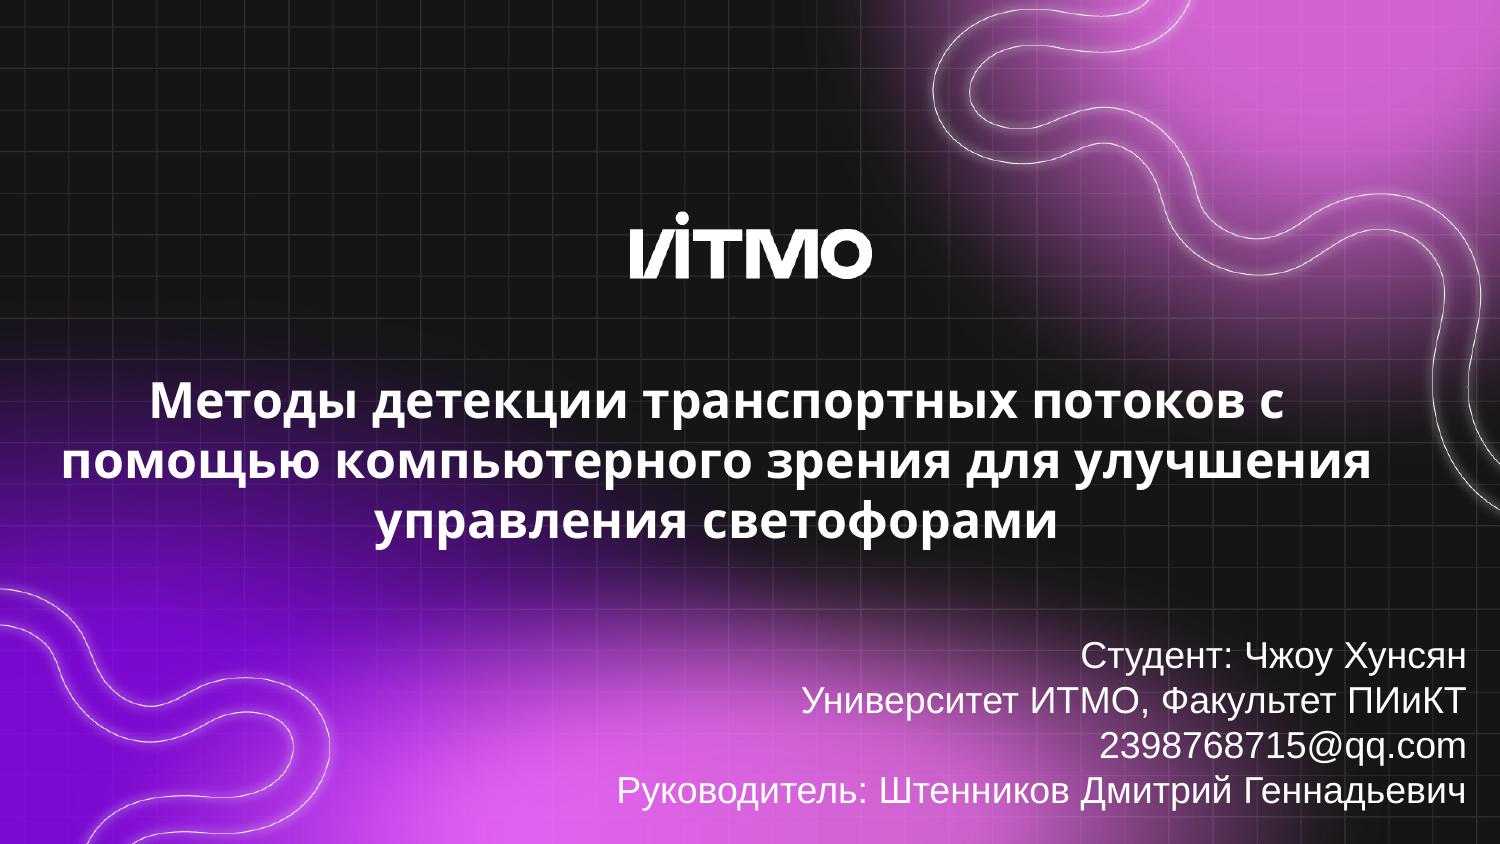

# Методы детекции транспортных потоков с помощью компьютерного зрения для улучшения управления светофорами
Студент: Чжоу Хунсян
Университет ИТМО, Факультет ПИиКТ
2398768715@qq.com
Руководитель: Штенников Дмитрий Геннадьевич